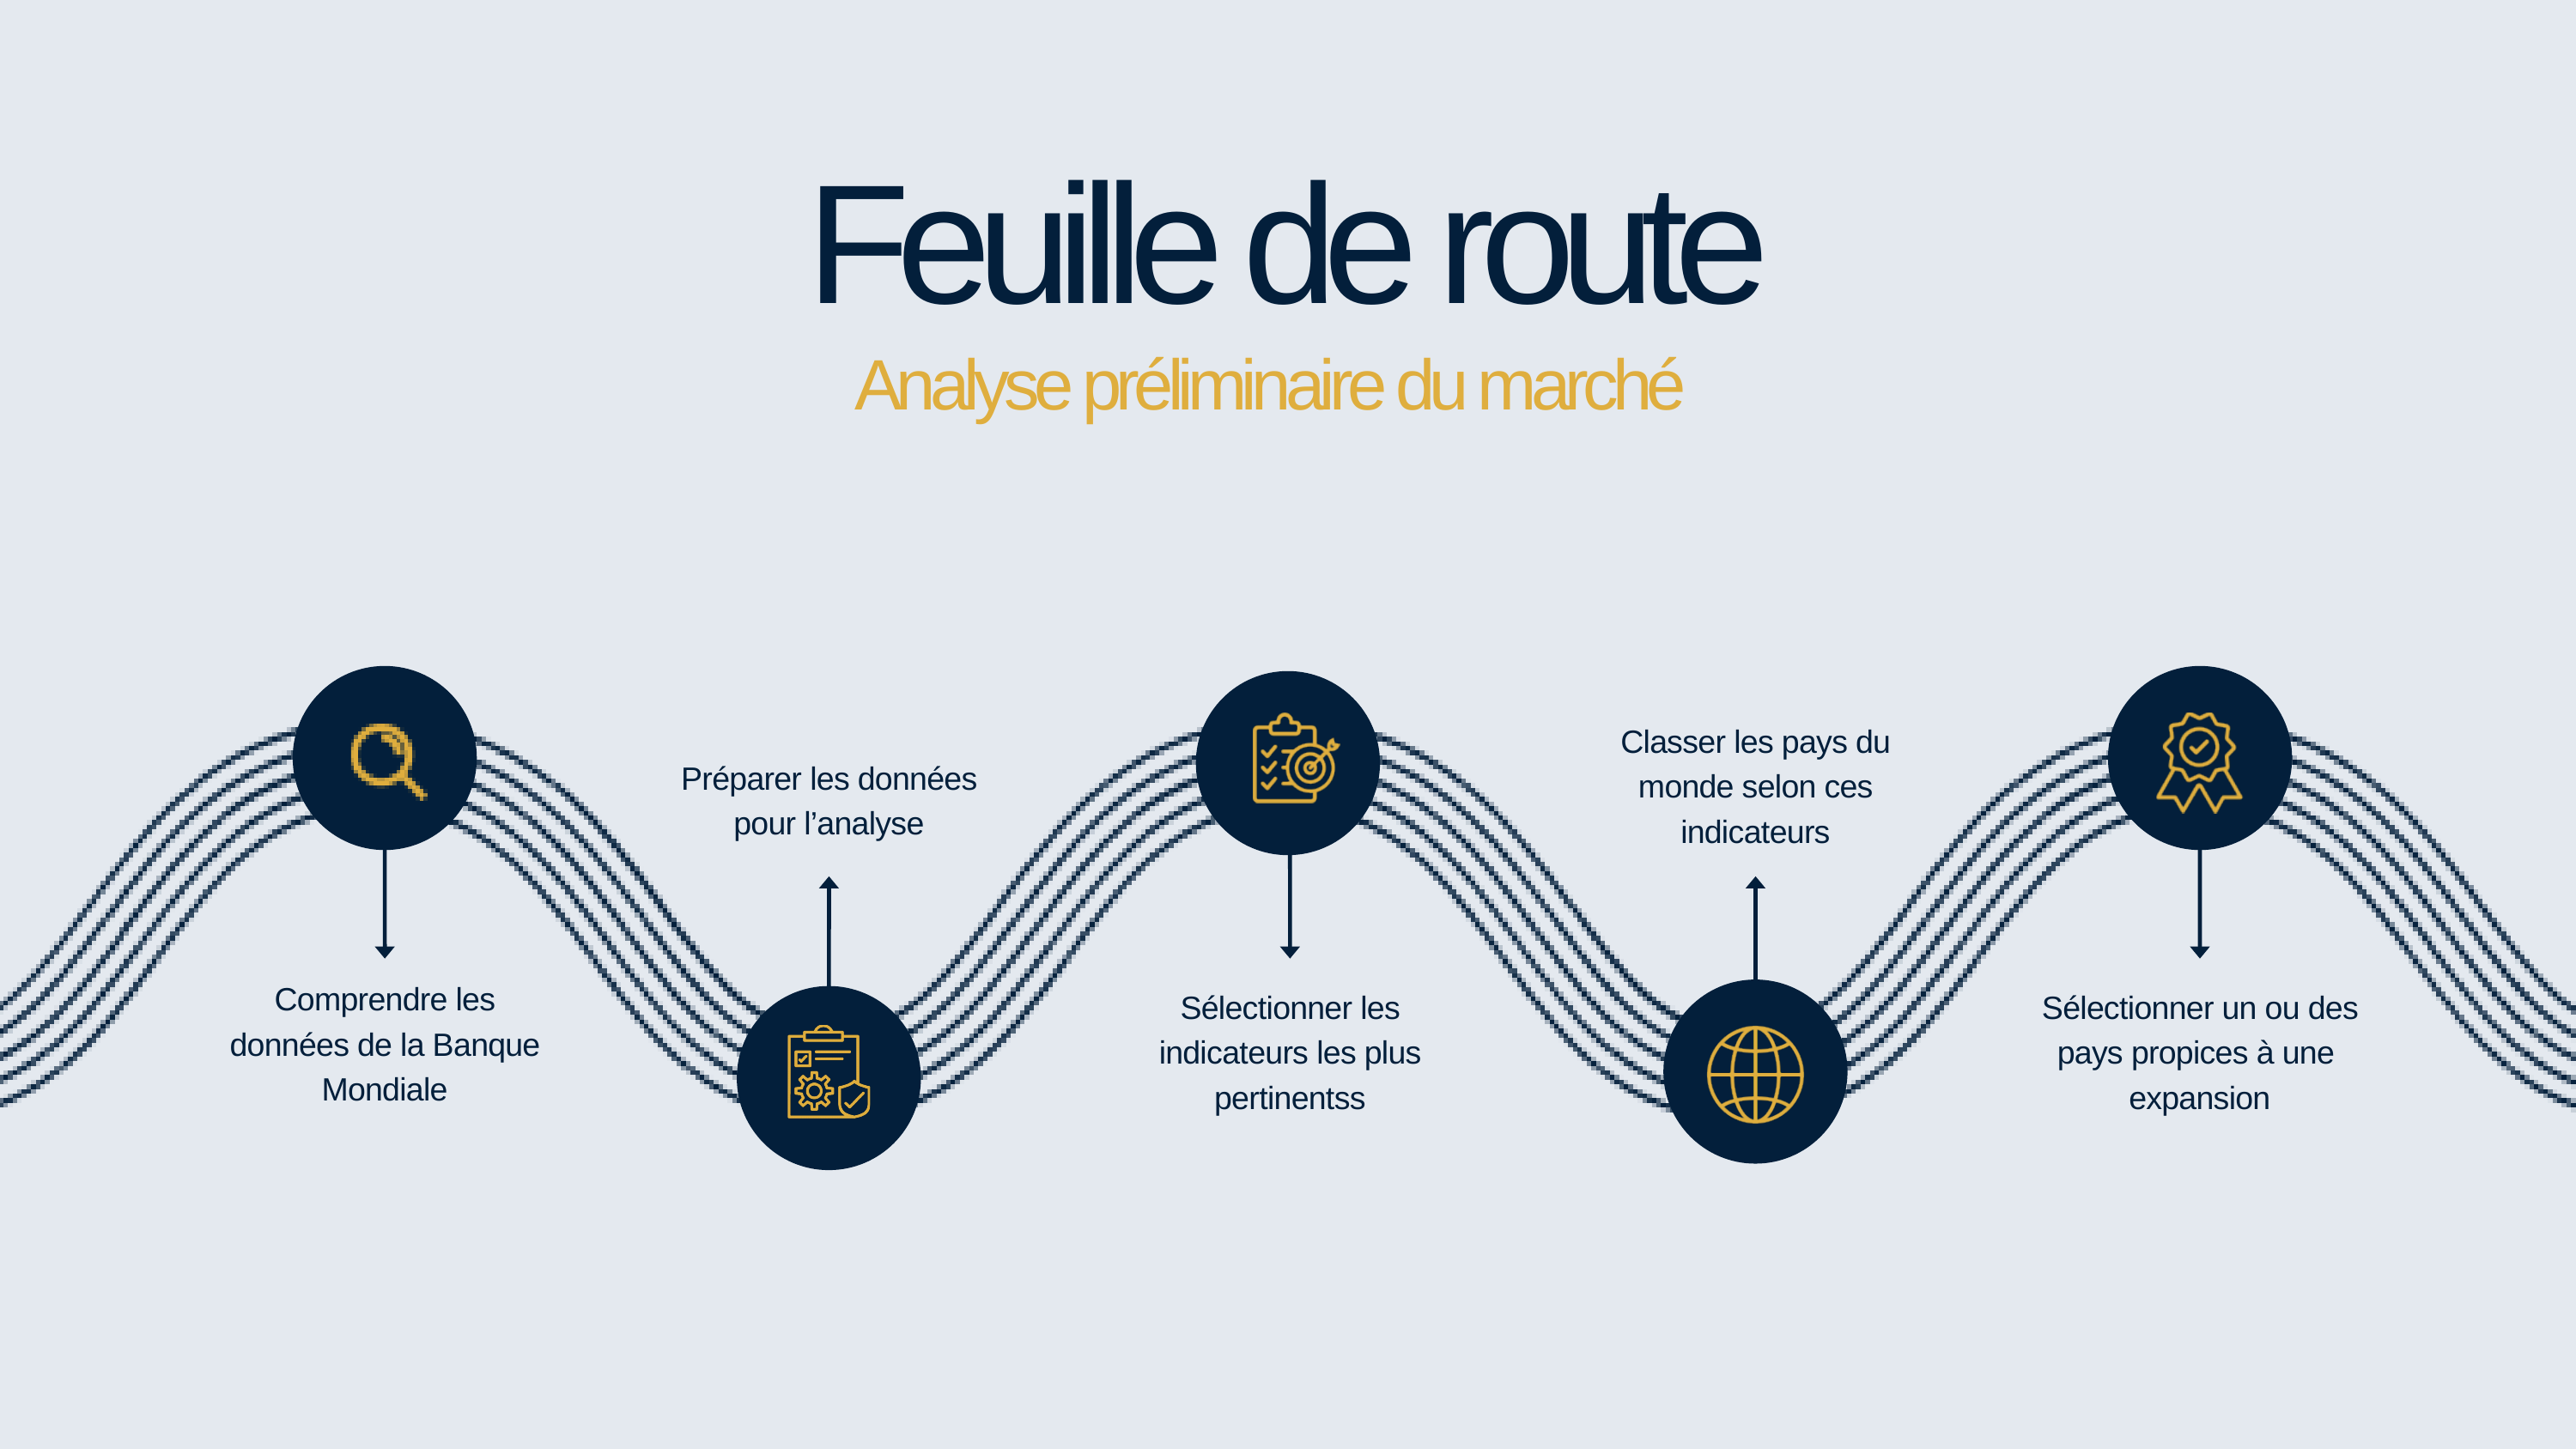

Feuille de route
Analyse préliminaire du marché

Classer les pays du monde selon ces indicateurs

Préparer les données pour l’analyse

Comprendre les données de la Banque Mondiale

Sélectionner les indicateurs les plus pertinentss
Sélectionner un ou des pays propices à une  expansion